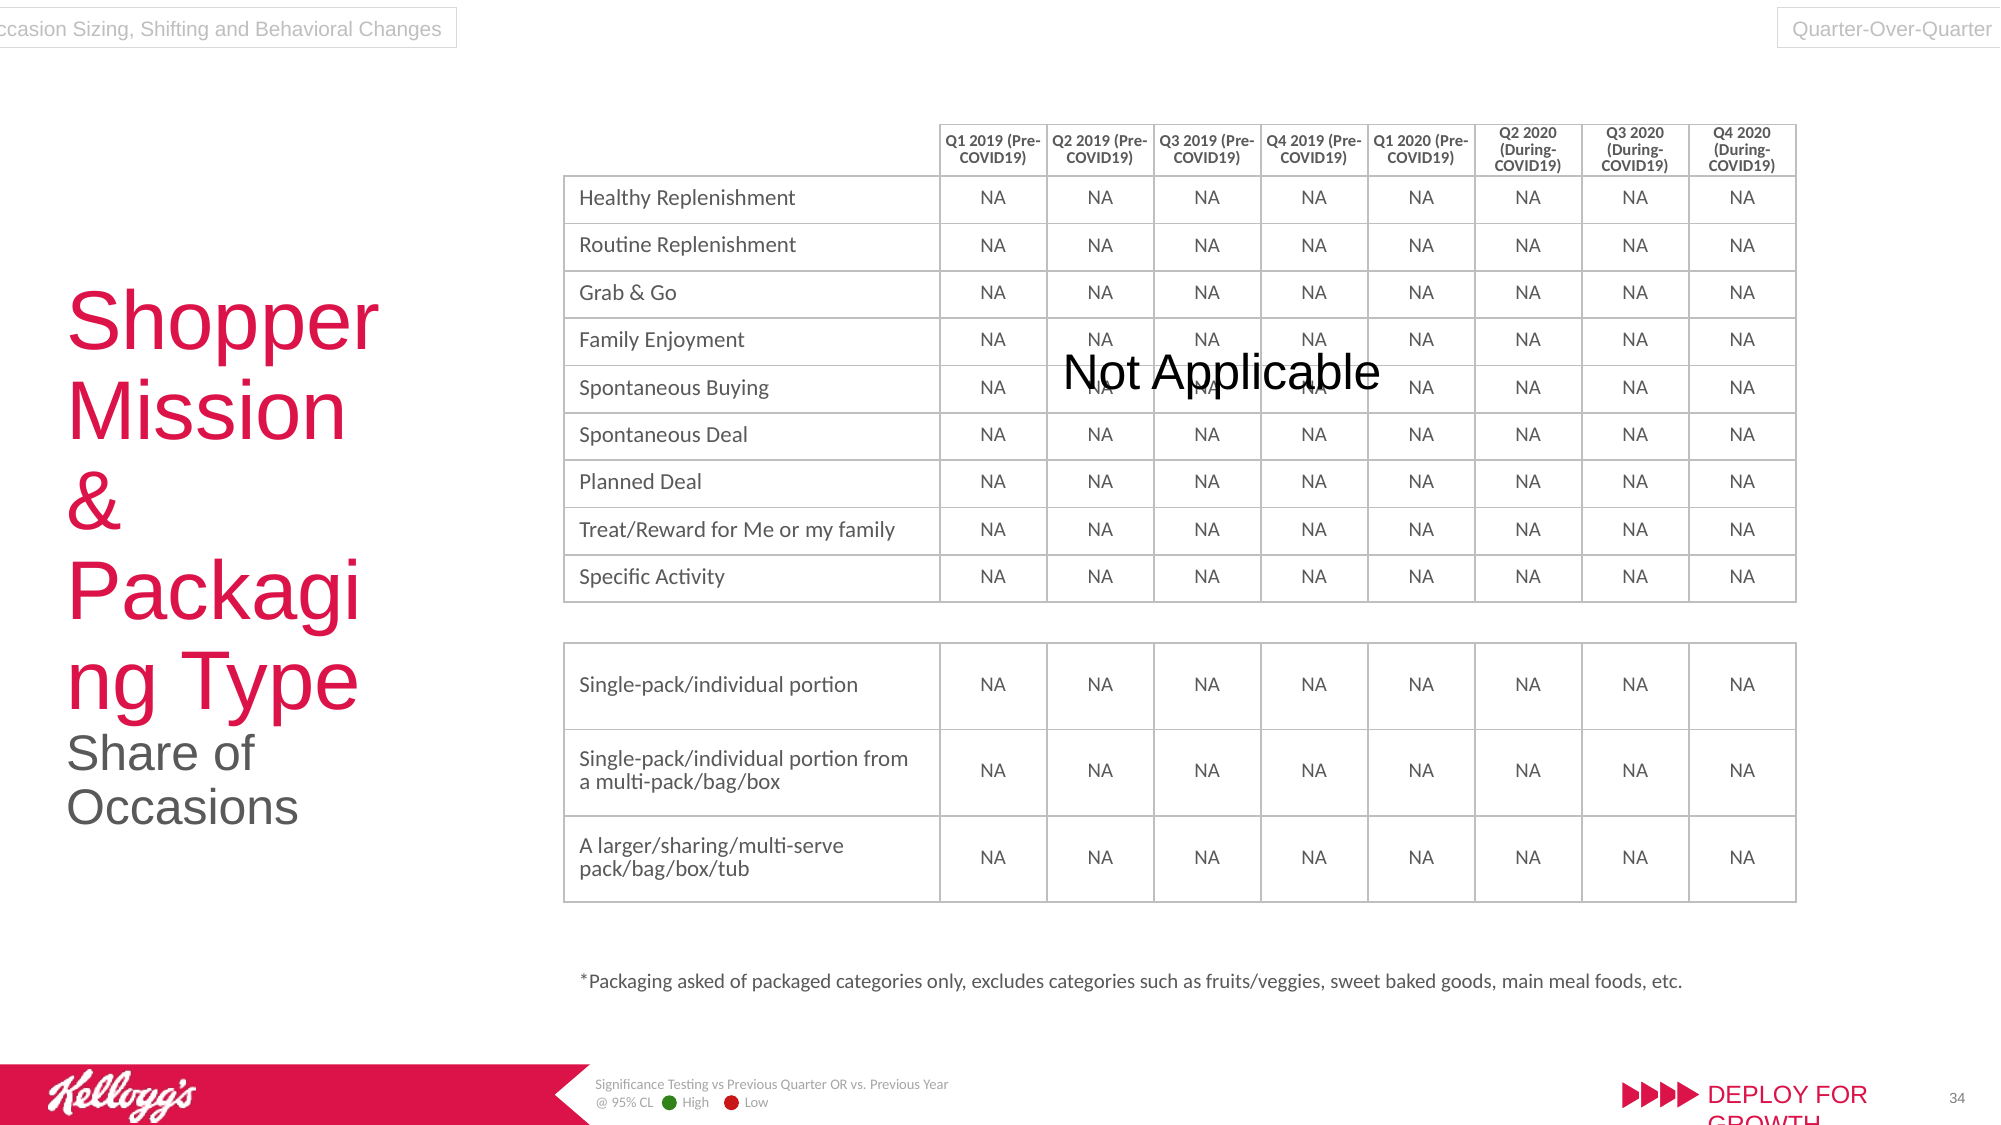

Quarter-Over-Quarter
Occasion Sizing, Shifting and Behavioral Changes
|  | Q1 2019 (Pre-COVID19) | Q2 2019 (Pre-COVID19) | Q3 2019 (Pre-COVID19) | Q4 2019 (Pre-COVID19) | Q1 2020 (Pre-COVID19) | Q2 2020 (During-COVID19) | Q3 2020 (During-COVID19) | Q4 2020 (During-COVID19) |
| --- | --- | --- | --- | --- | --- | --- | --- | --- |
| Healthy Replenishment | NA | NA | NA | NA | NA | NA | NA | NA |
| Routine Replenishment | NA | NA | NA | NA | NA | NA | NA | NA |
| Grab & Go | NA | NA | NA | NA | NA | NA | NA | NA |
| Family Enjoyment | NA | NA | NA | NA | NA | NA | NA | NA |
| Spontaneous Buying | NA | NA | NA | NA | NA | NA | NA | NA |
| Spontaneous Deal | NA | NA | NA | NA | NA | NA | NA | NA |
| Planned Deal | NA | NA | NA | NA | NA | NA | NA | NA |
| Treat/Reward for Me or my family | NA | NA | NA | NA | NA | NA | NA | NA |
| Specific Activity | NA | NA | NA | NA | NA | NA | NA | NA |
|  |  |  |  |  |  |  |  |  |
| Single-pack/individual portion | NA | NA | NA | NA | NA | NA | NA | NA |
| Single-pack/individual portion from a multi-pack/bag/box | NA | NA | NA | NA | NA | NA | NA | NA |
| A larger/sharing/multi-serve pack/bag/box/tub | NA | NA | NA | NA | NA | NA | NA | NA |
Shopper Mission & Packaging Type
Share of Occasions
                  Not Applicable
*Packaging asked of packaged categories only, excludes categories such as fruits/veggies, sweet baked goods, main meal foods, etc.
Significance Testing vs Previous Quarter OR vs. Previous Year
@ 95% CL         High           Low
34